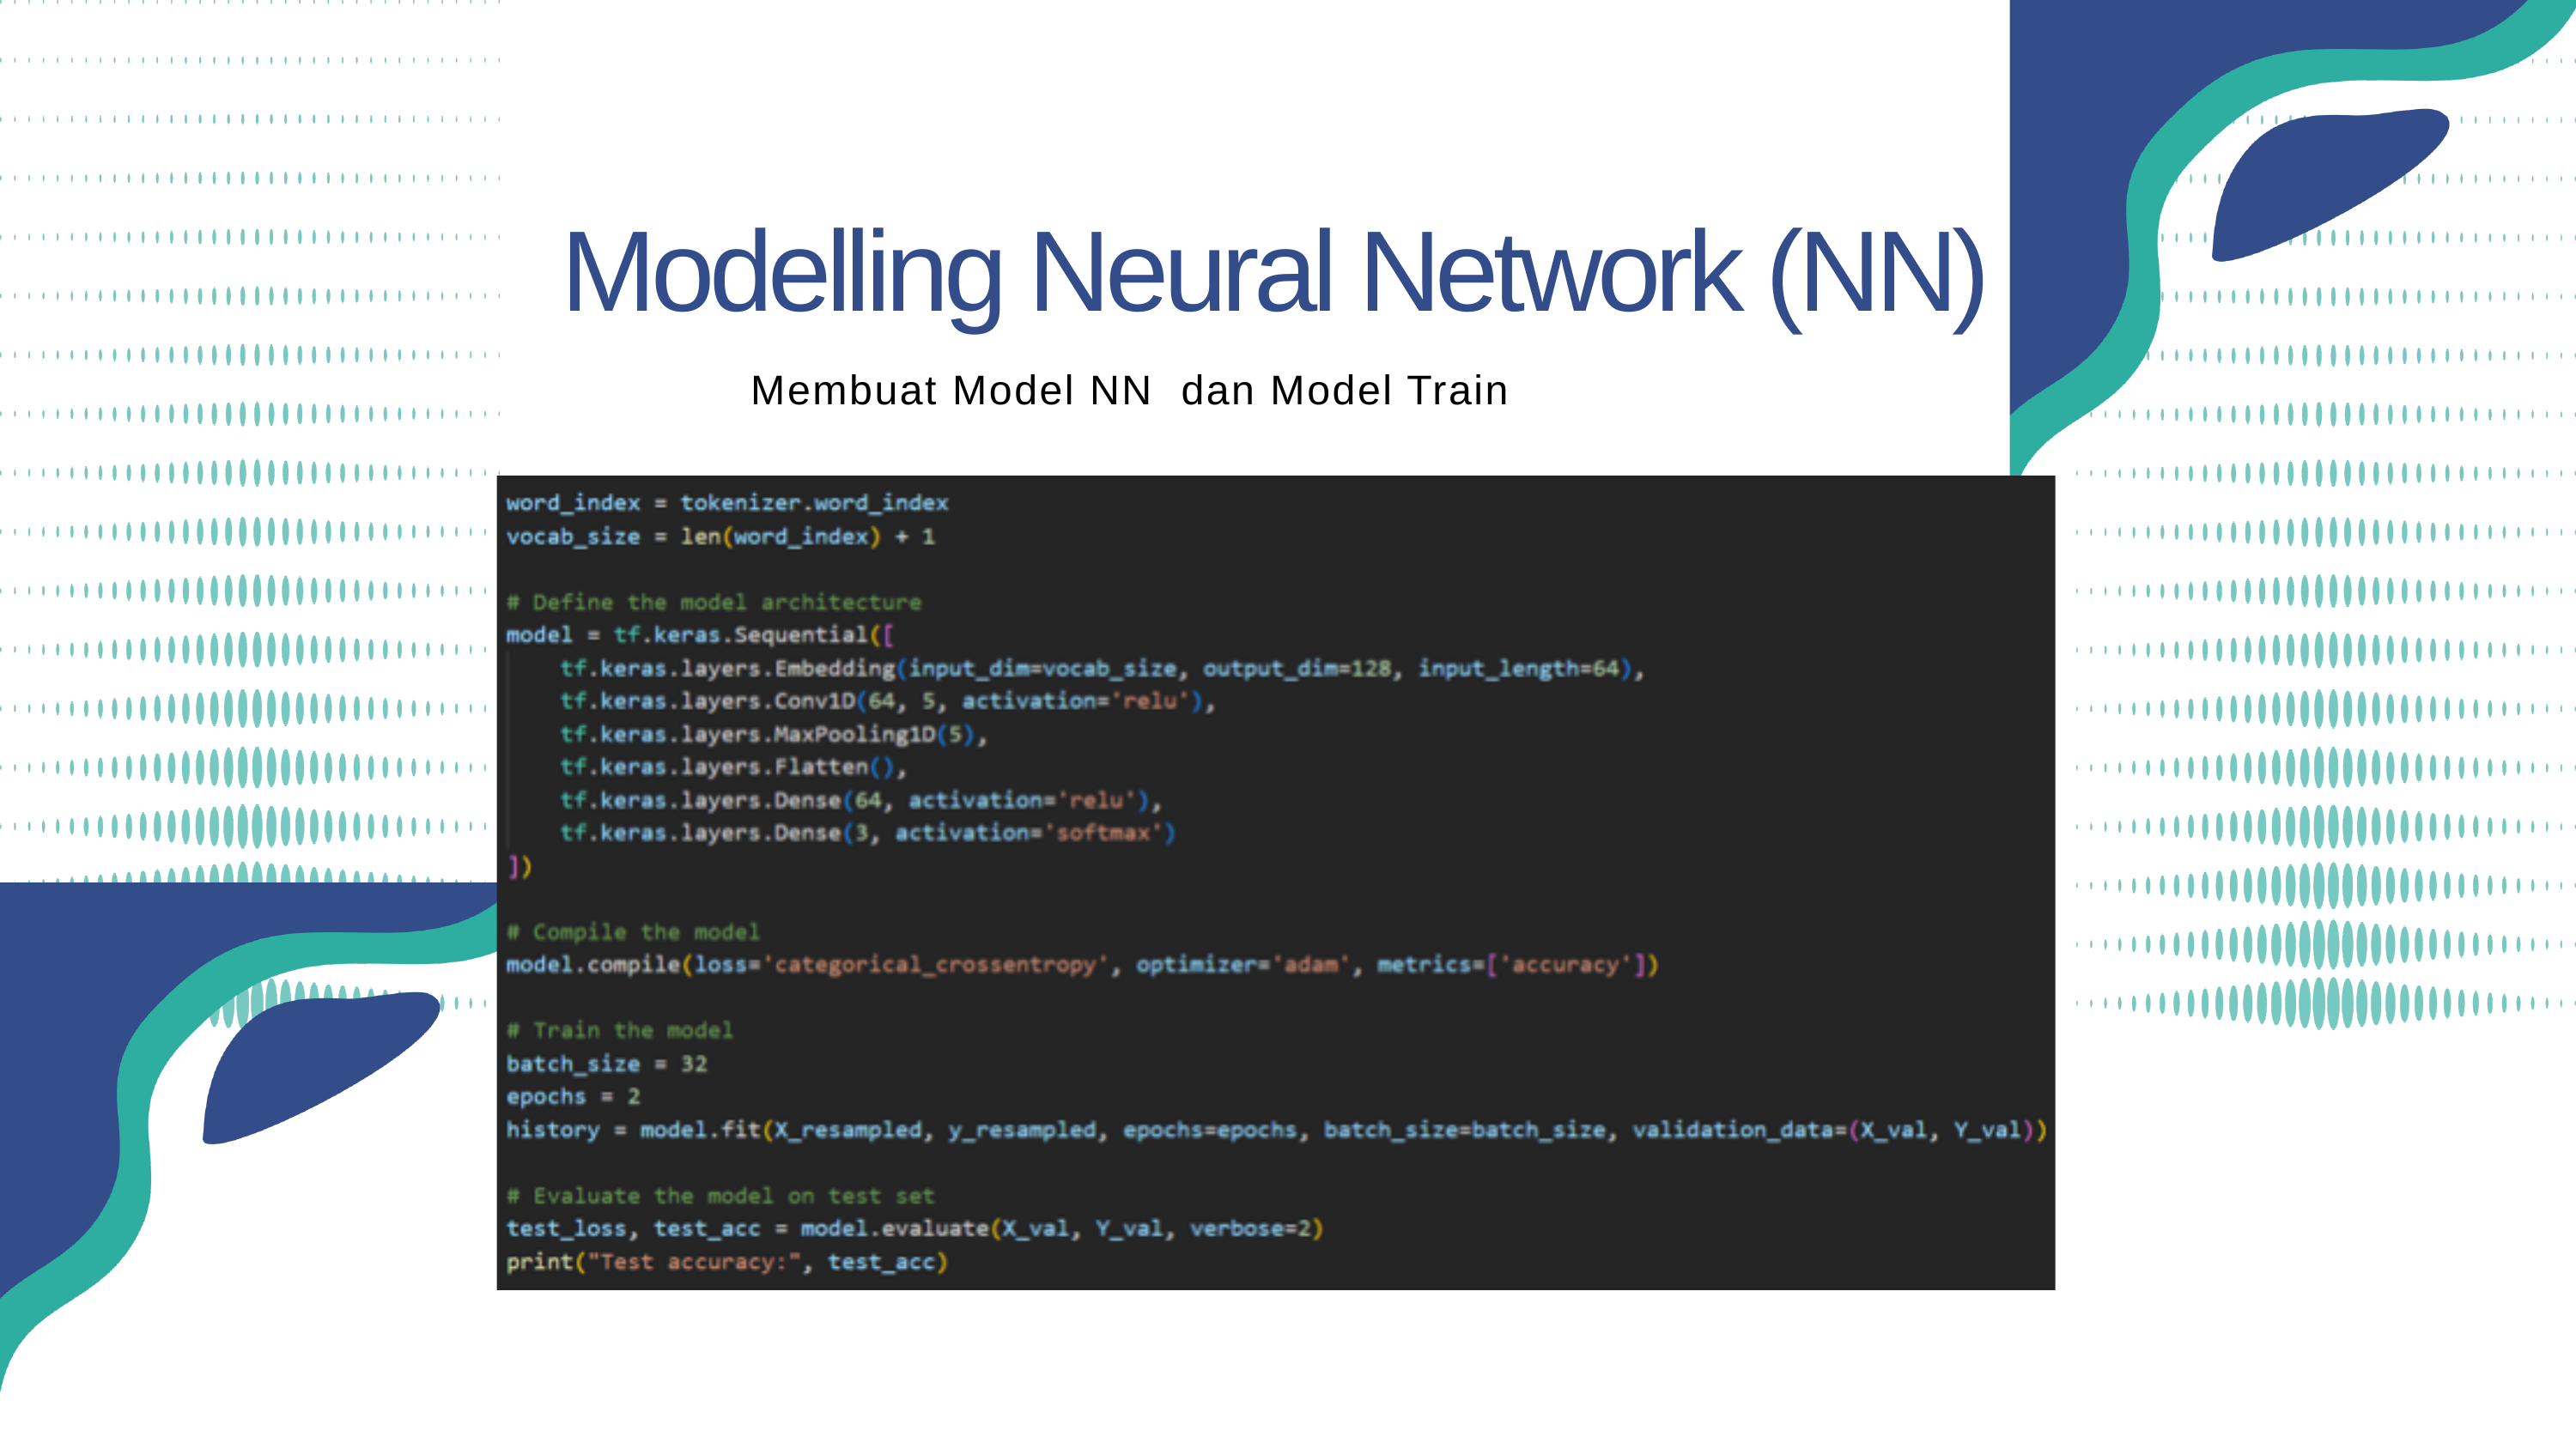

Modelling Neural Network (NN)

 Membuat Model NN  dan Model Train